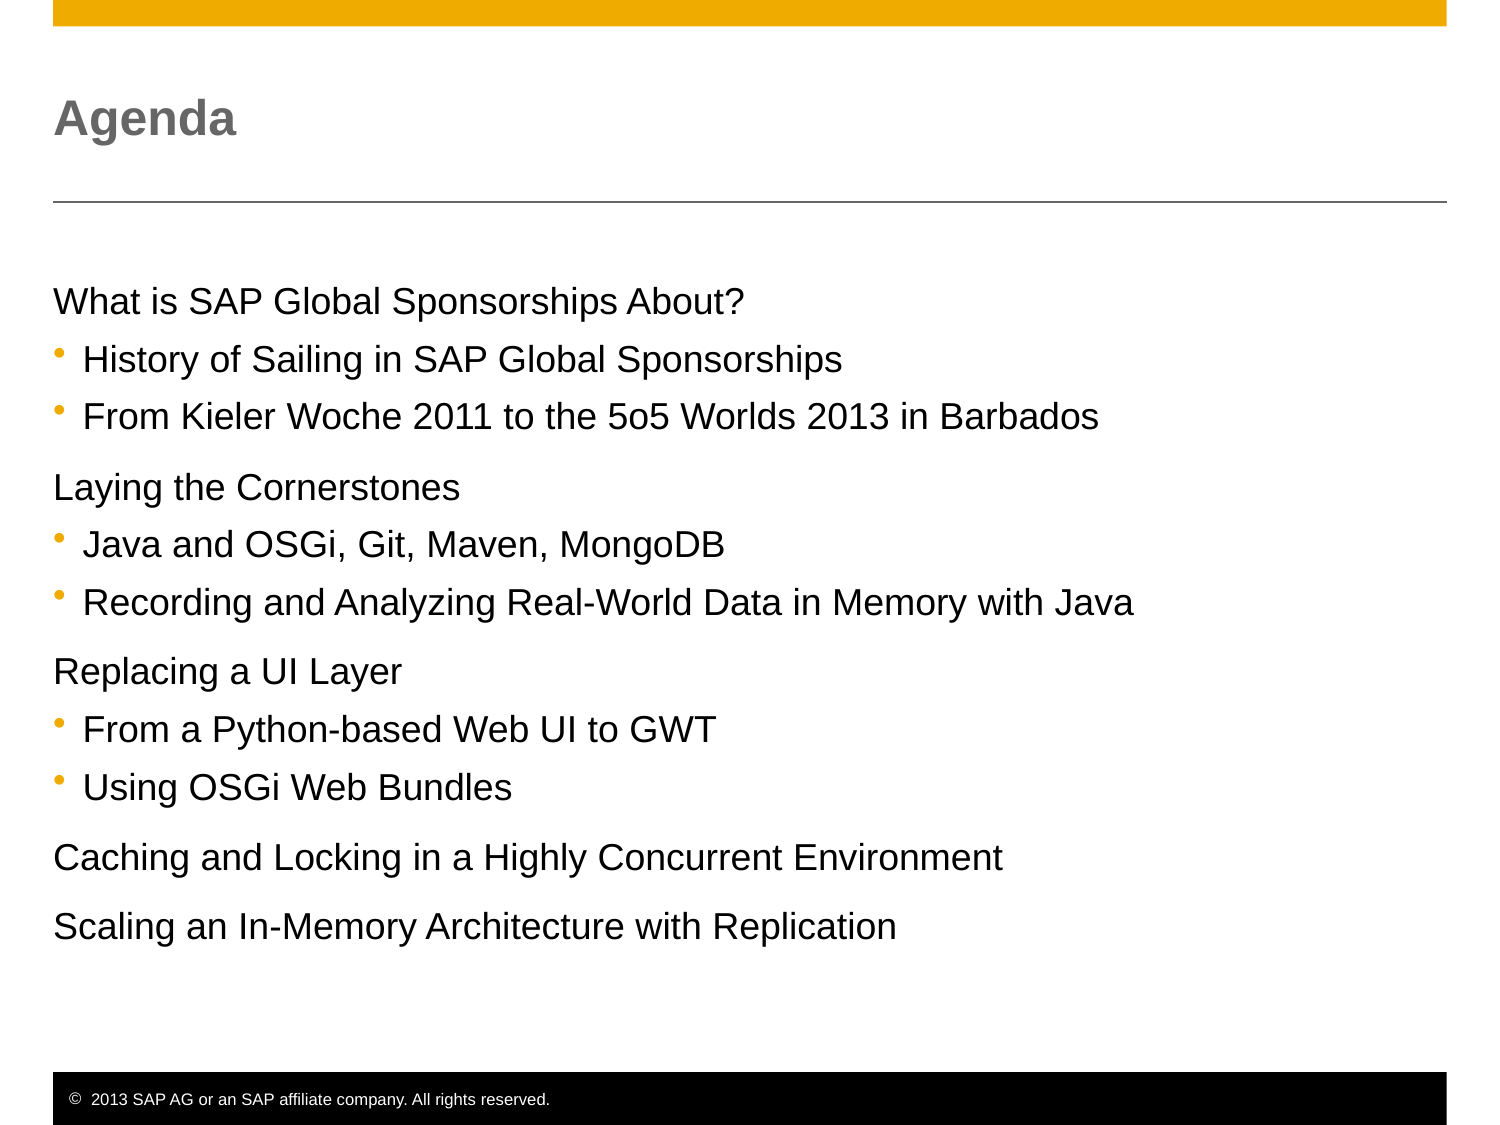

# Agenda
What is SAP Global Sponsorships About?
History of Sailing in SAP Global Sponsorships
From Kieler Woche 2011 to the 5o5 Worlds 2013 in Barbados
Laying the Cornerstones
Java and OSGi, Git, Maven, MongoDB
Recording and Analyzing Real-World Data in Memory with Java
Replacing a UI Layer
From a Python-based Web UI to GWT
Using OSGi Web Bundles
Caching and Locking in a Highly Concurrent Environment
Scaling an In-Memory Architecture with Replication